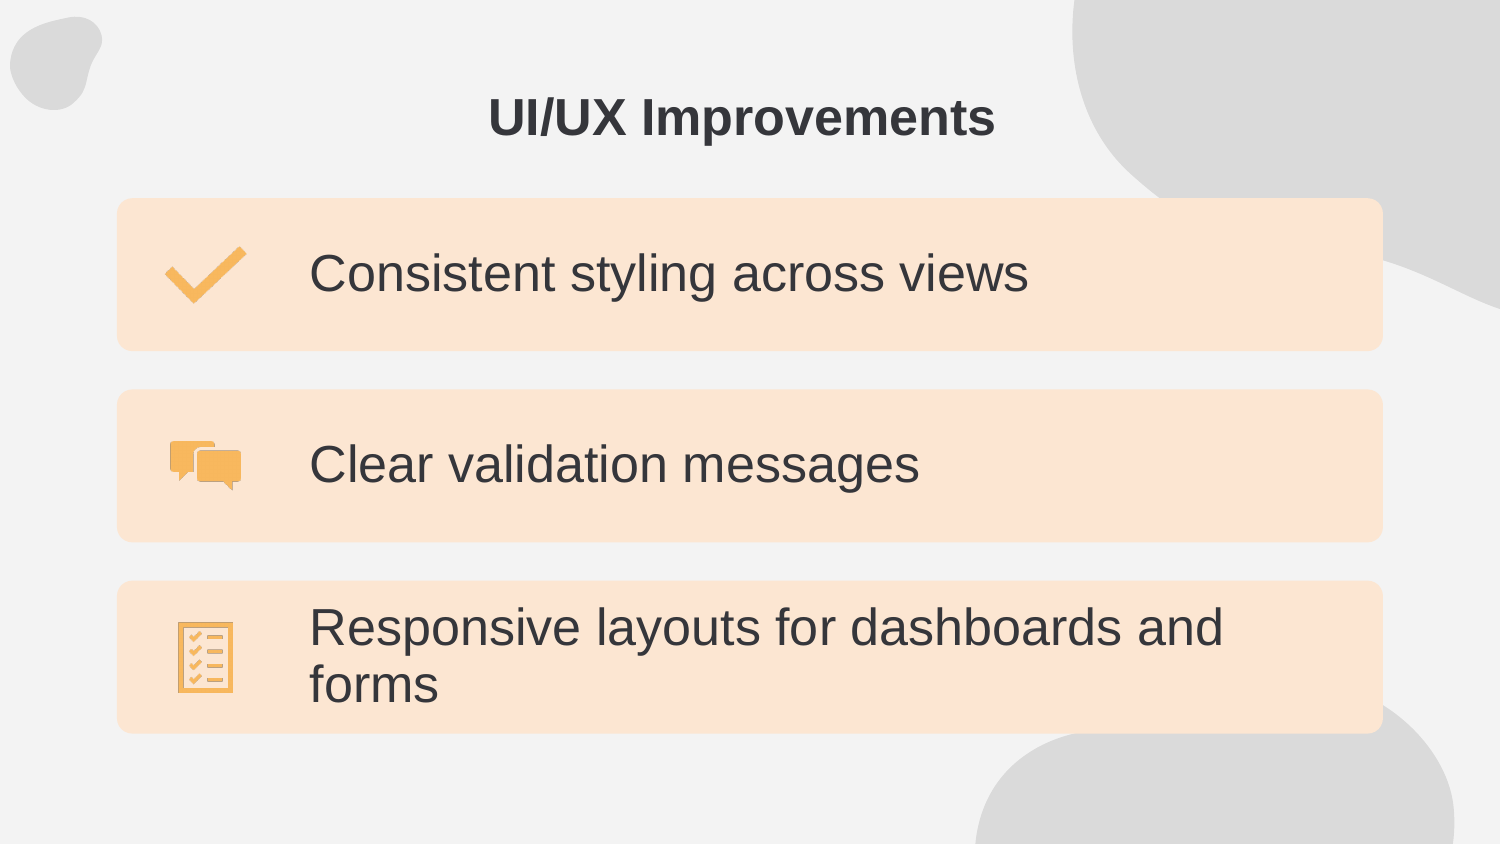

# UI/UX Improvements
Consistent styling across views
Clear validation messages
Responsive layouts for dashboards and forms